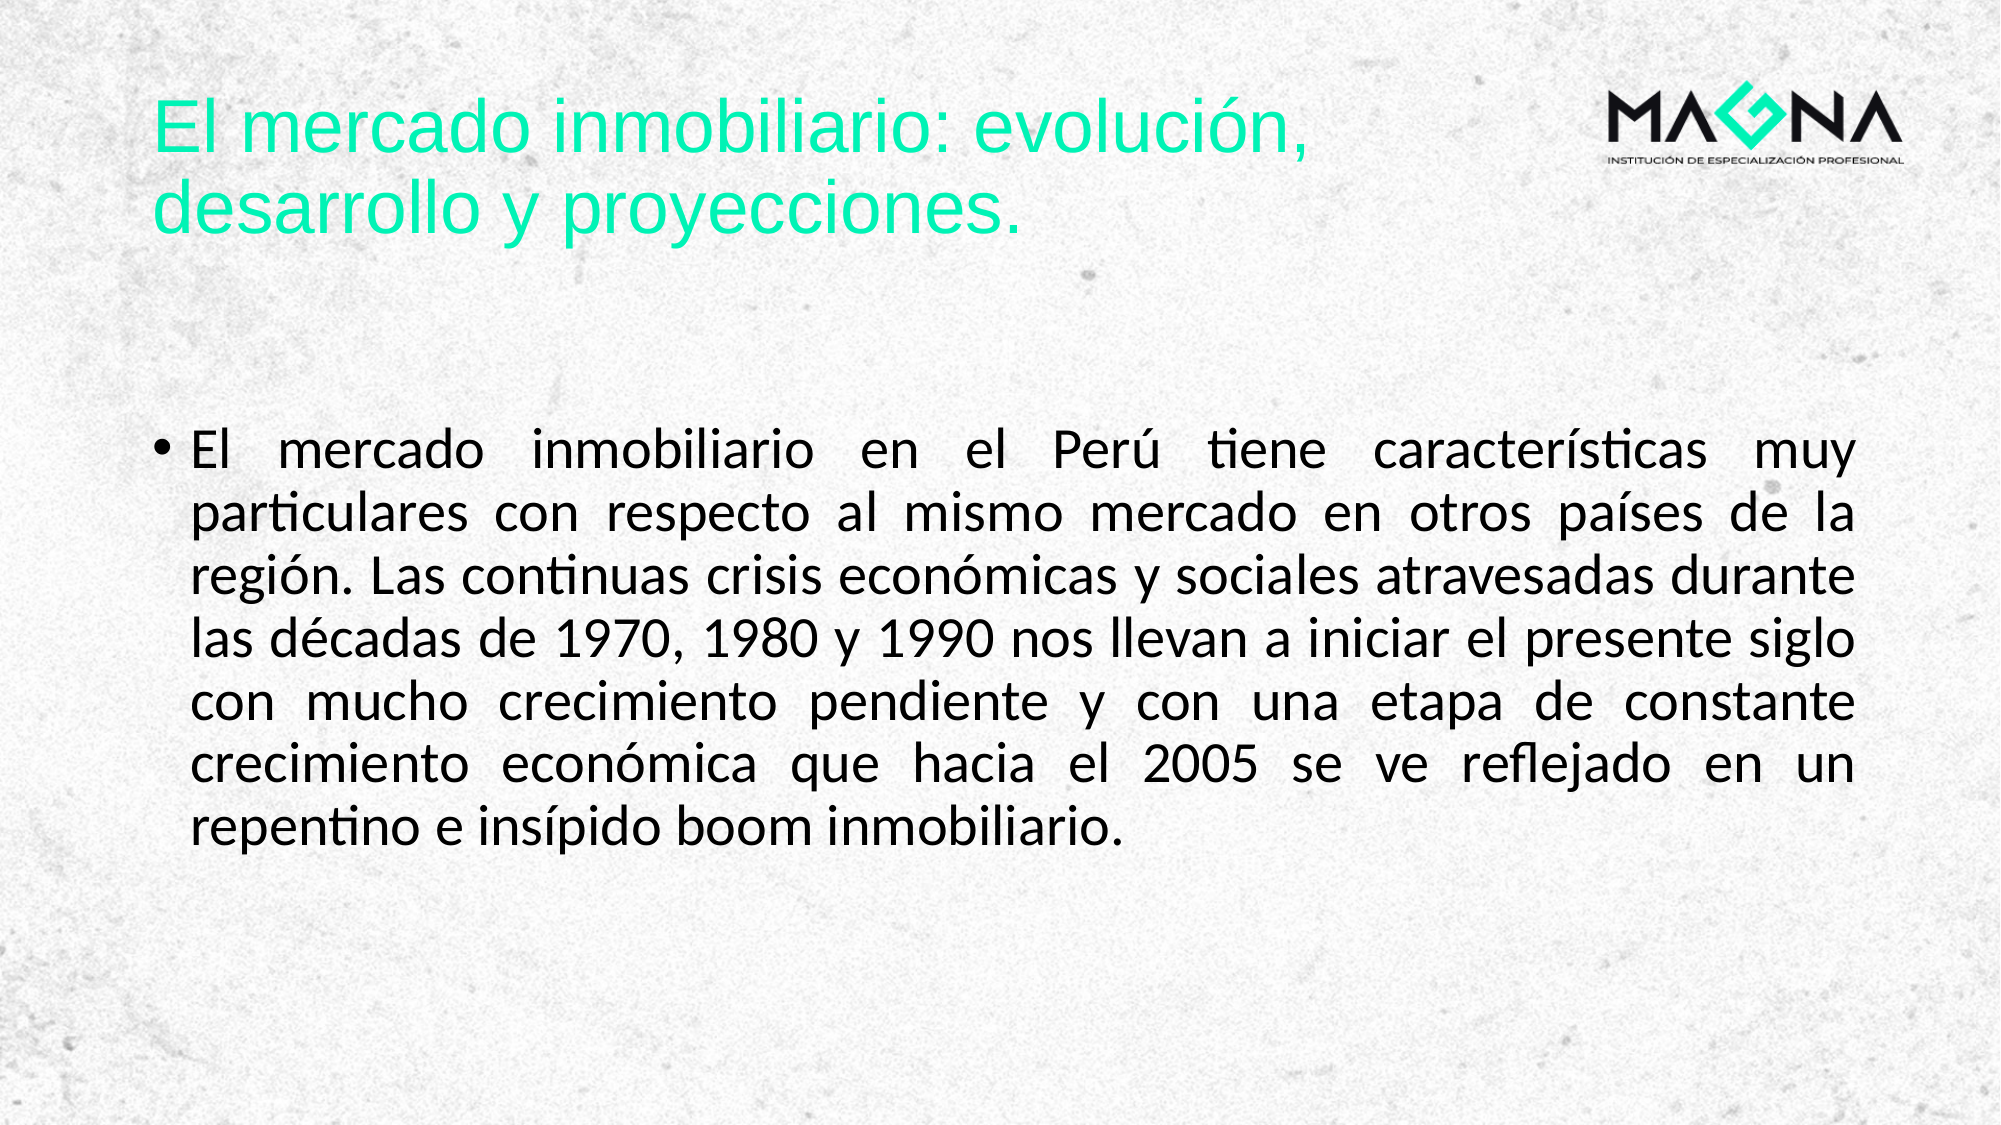

# El mercado inmobiliario: evolución, desarrollo y proyecciones.
El mercado inmobiliario en el Perú tiene características muy particulares con respecto al mismo mercado en otros países de la región. Las continuas crisis económicas y sociales atravesadas durante las décadas de 1970, 1980 y 1990 nos llevan a iniciar el presente siglo con mucho crecimiento pendiente y con una etapa de constante crecimiento económica que hacia el 2005 se ve reflejado en un repentino e insípido boom inmobiliario.